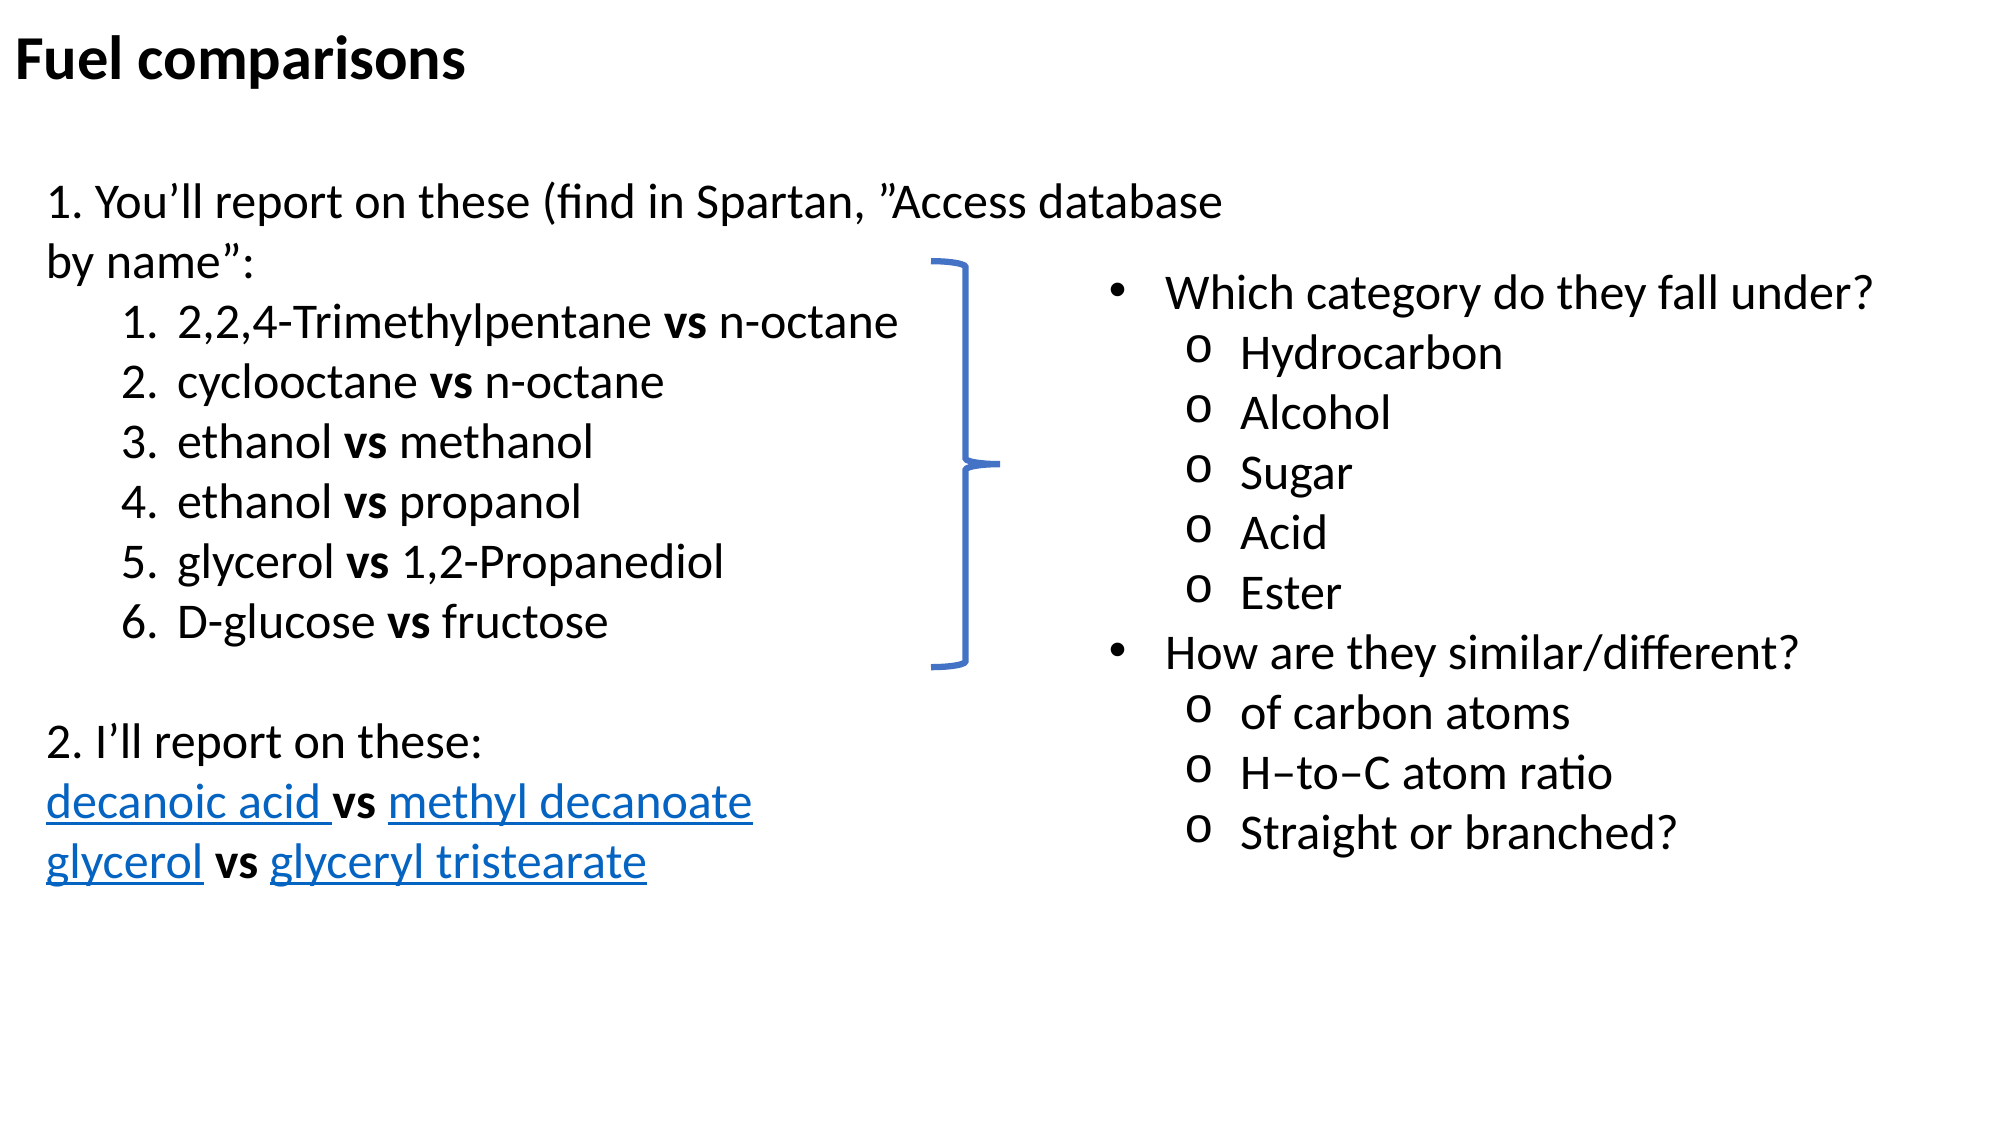

Fuel comparisons
1. You’ll report on these (find in Spartan, ”Access database by name”:
2,2,4-Trimethylpentane vs n-octane
cyclooctane vs n-octane
ethanol vs methanol
ethanol vs propanol
glycerol vs 1,2-Propanediol
D-glucose vs fructose

2. I’ll report on these:
decanoic acid vs methyl decanoate
glycerol vs glyceryl tristearate
Which category do they fall under?
Hydrocarbon
Alcohol
Sugar
Acid
Ester
How are they similar/different?
of carbon atoms
H–to–C atom ratio
Straight or branched?